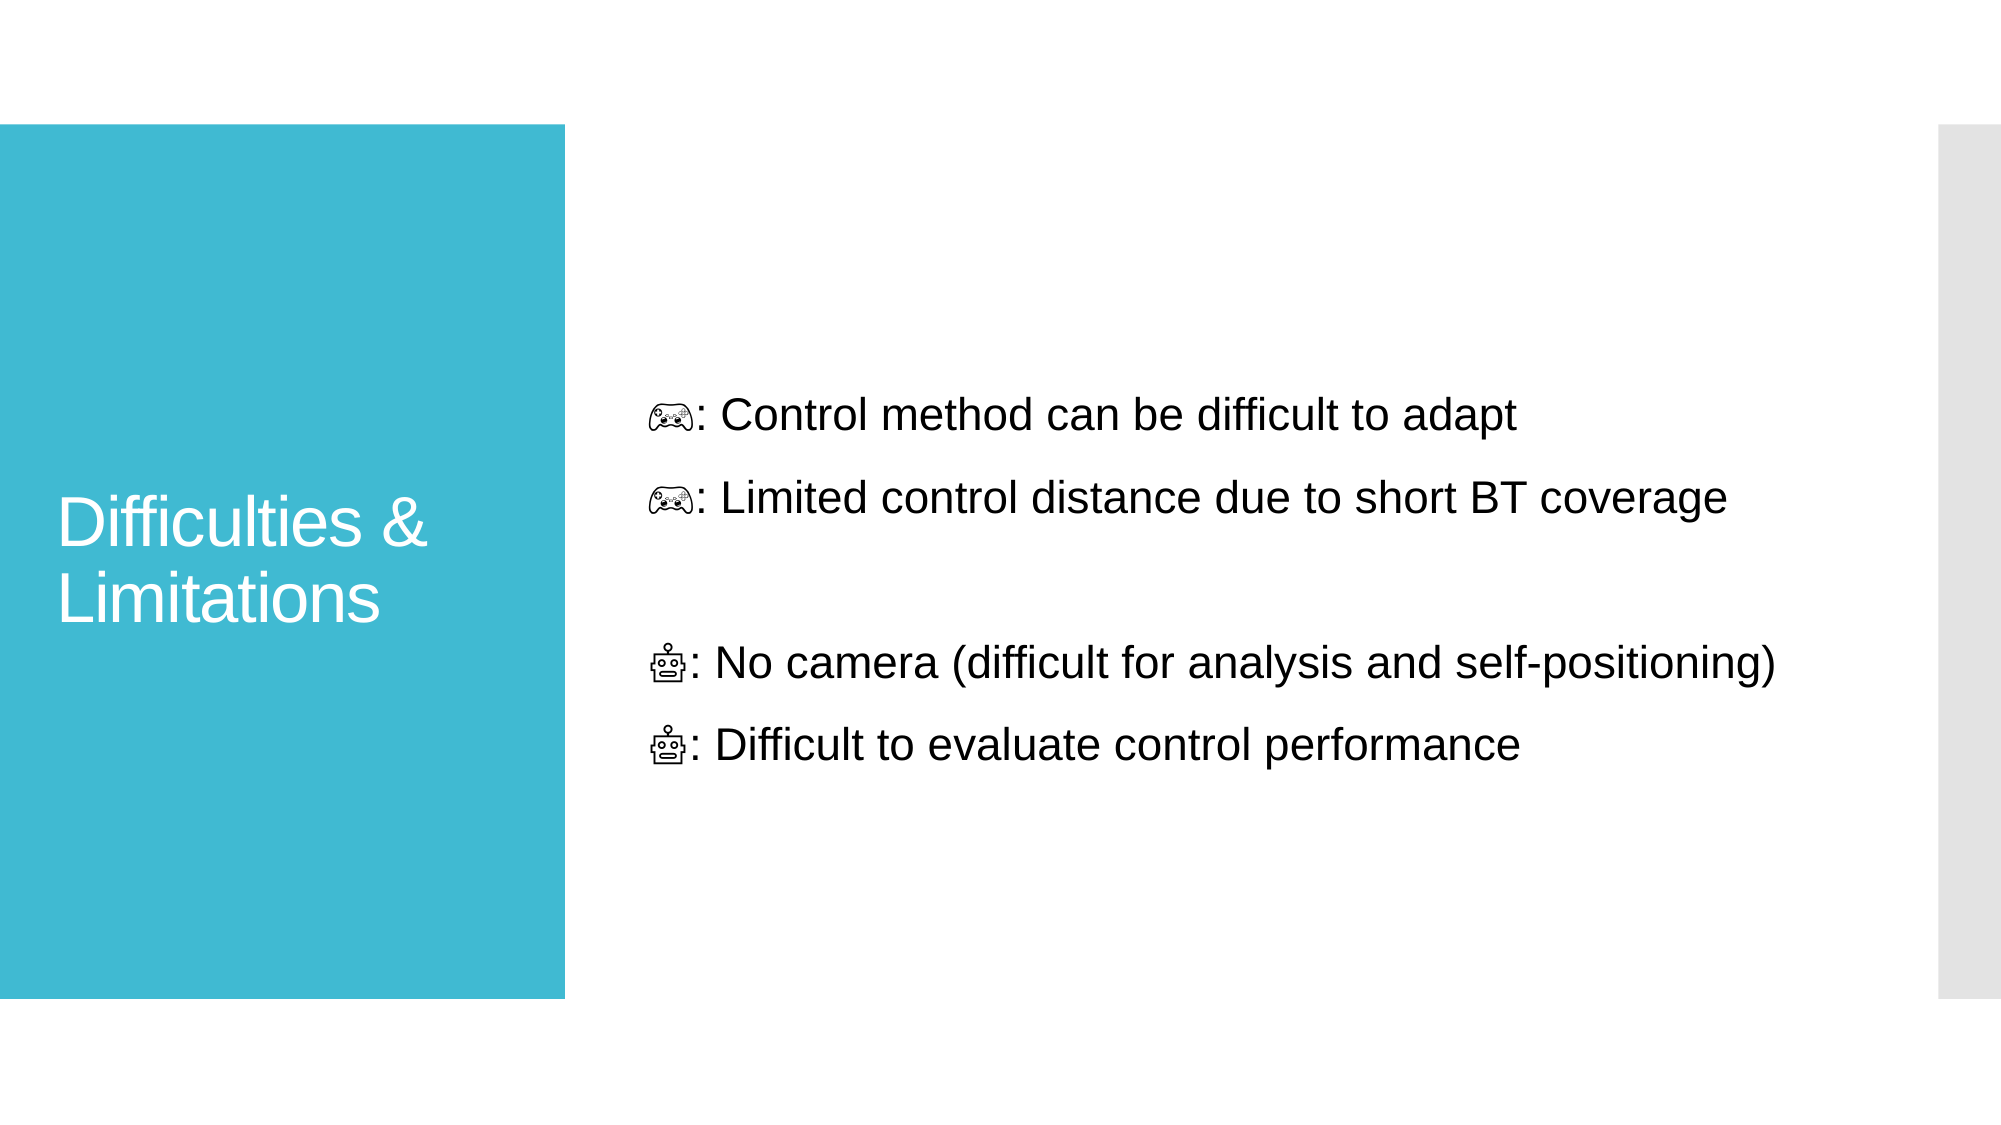

# Difficulties & Limitations
🎮: Control method can be difficult to adapt
🎮: Limited control distance due to short BT coverage

🤖: No camera (difficult for analysis and self-positioning)
🤖: Difficult to evaluate control performance